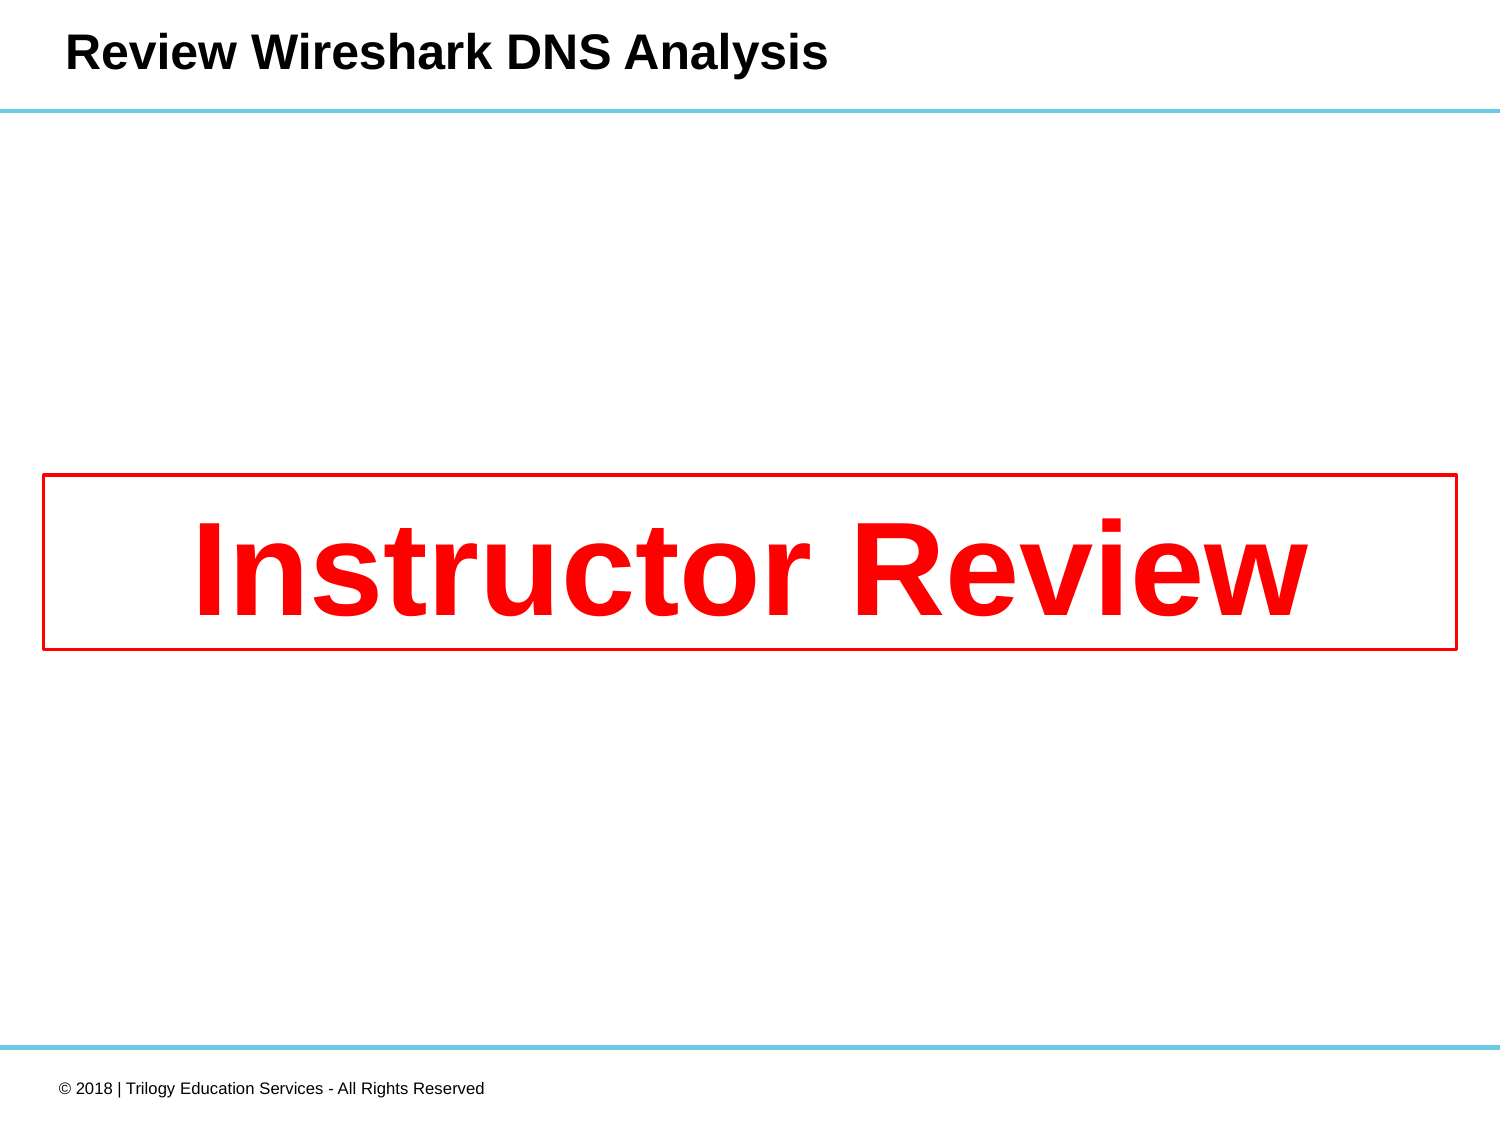

# Review Wireshark DNS Analysis
Instructor Review